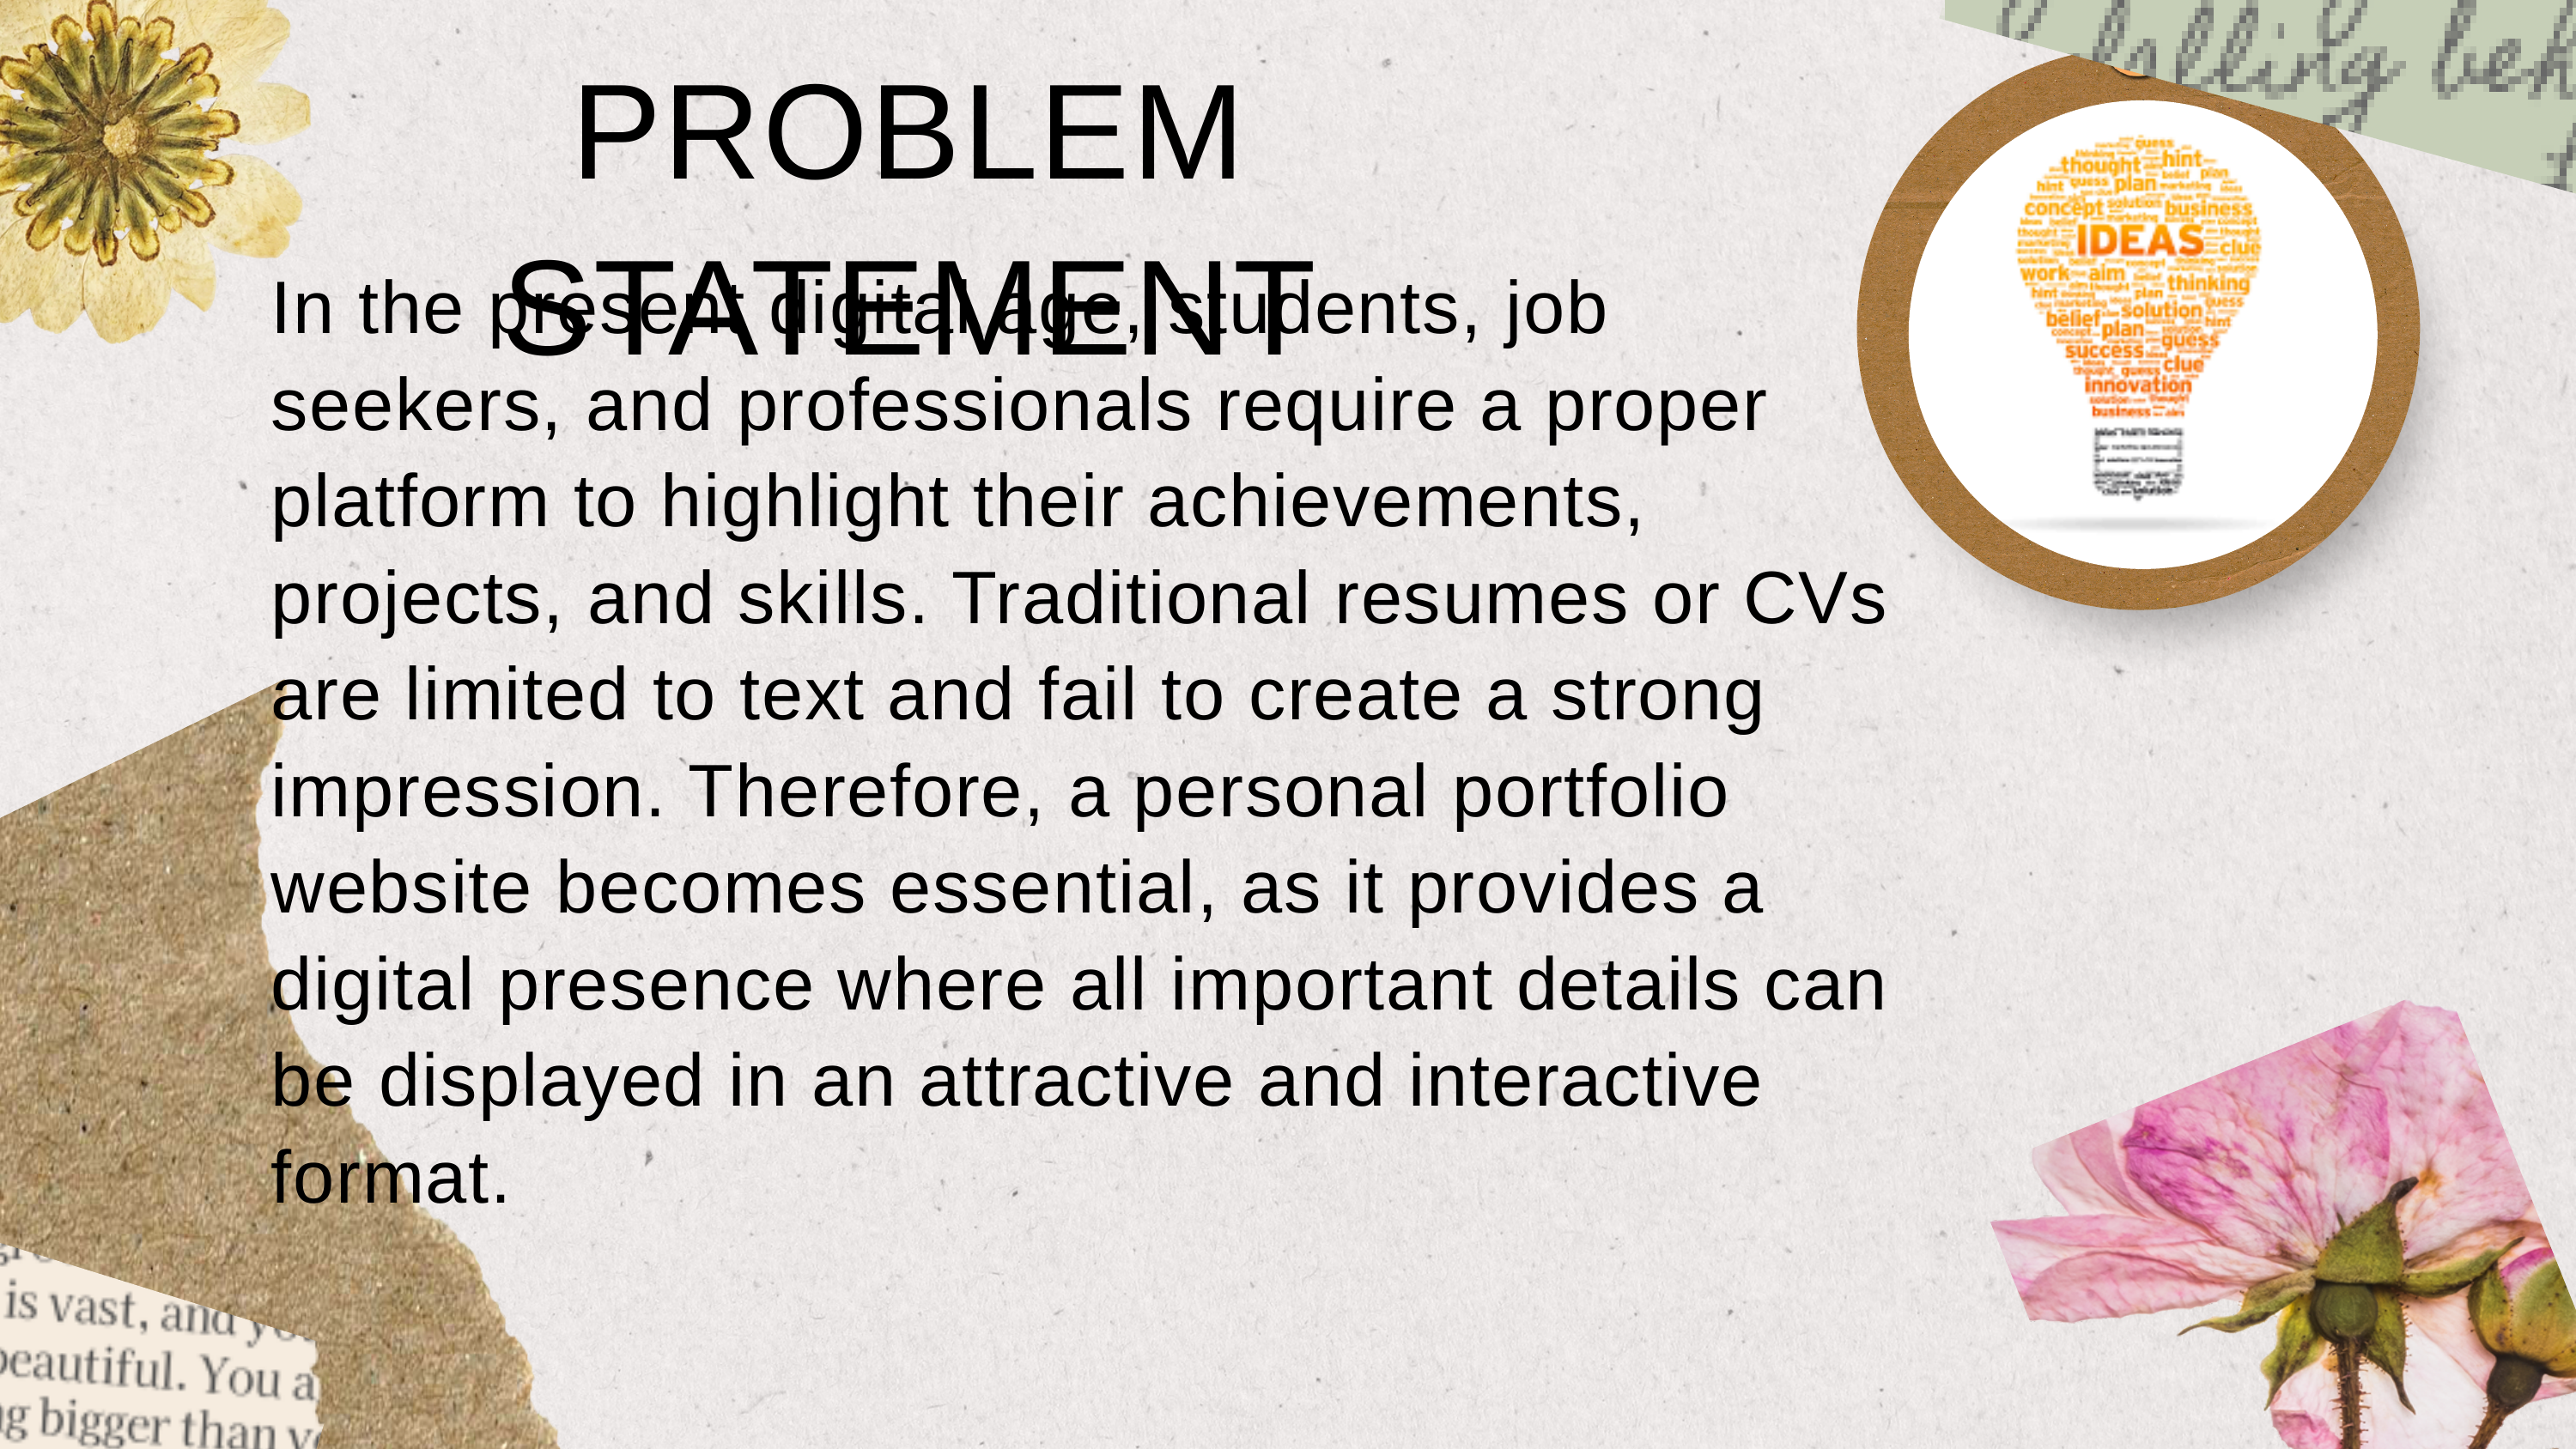

PROBLEM STATEMENT

In the present digital age, students, job seekers, and professionals require a proper platform to highlight their achievements, projects, and skills. Traditional resumes or CVs are limited to text and fail to create a strong impression. Therefore, a personal portfolio website becomes essential, as it provides a digital presence where all important details can be displayed in an attractive and interactive format.